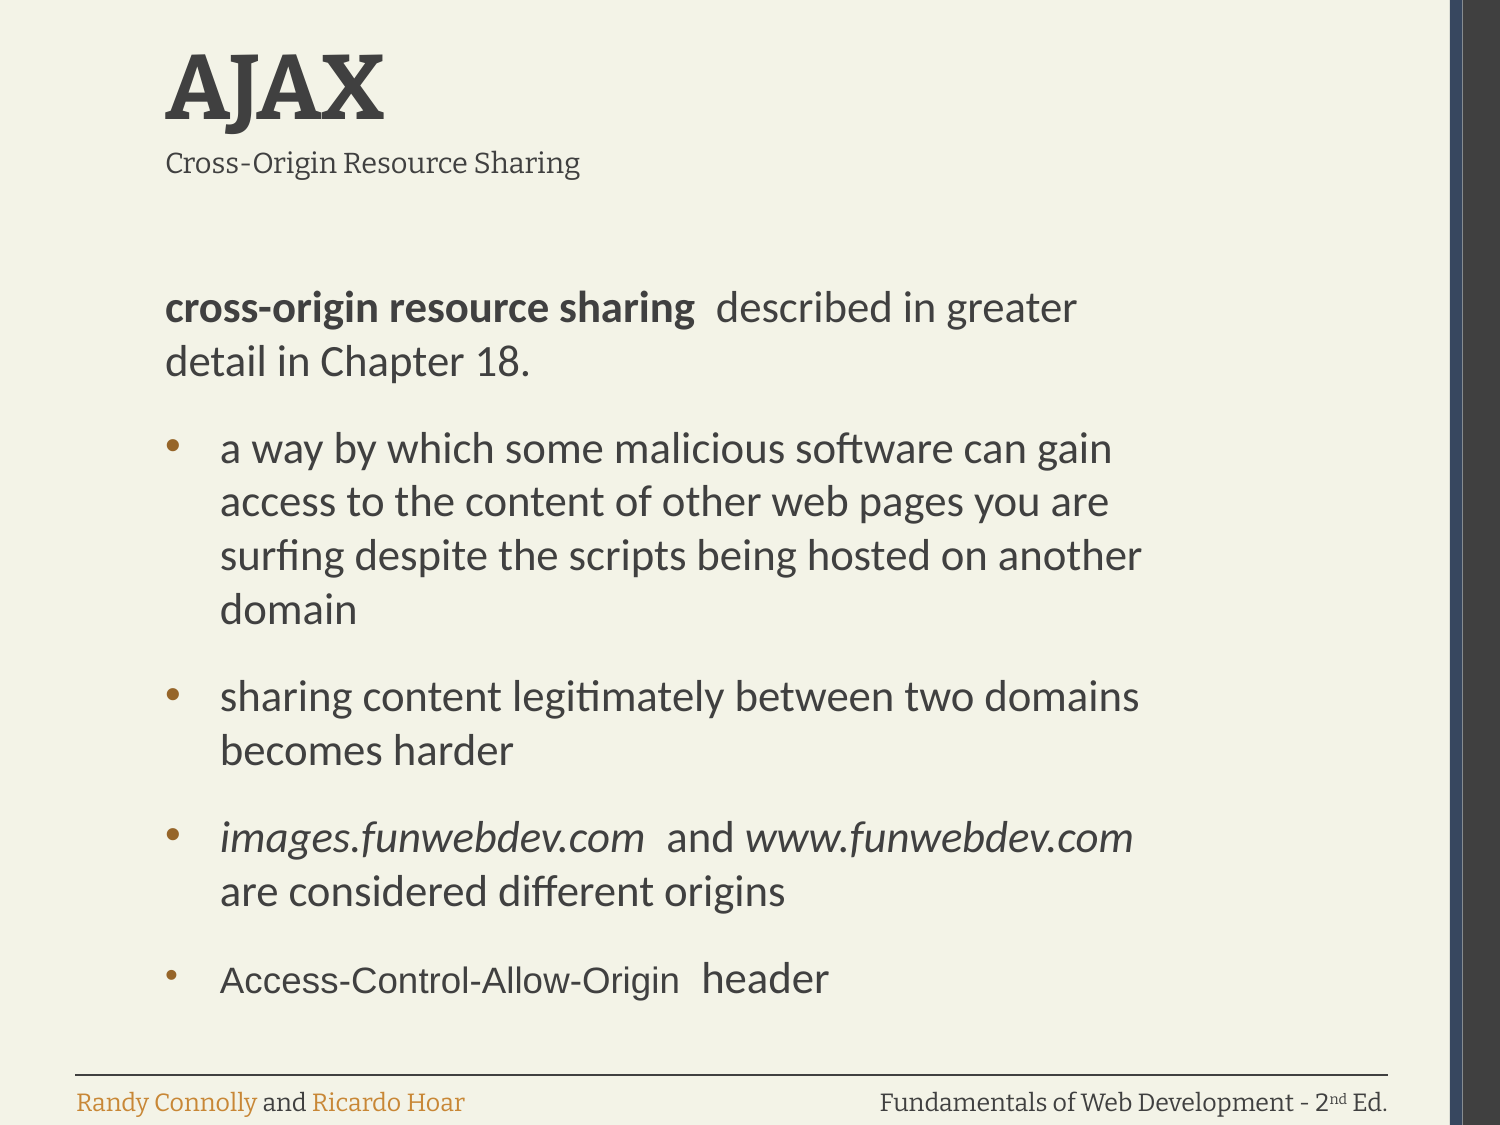

# AJAX
Cross-Origin Resource Sharing
cross-origin resource sharing  described in greater detail in Chapter 18.
a way by which some malicious software can gain access to the content of other web pages you are surfing despite the scripts being hosted on another domain
sharing content legitimately between two domains becomes harder
images.funwebdev.com  and www.funwebdev.com are considered different origins
Access-Control-Allow-Origin  header